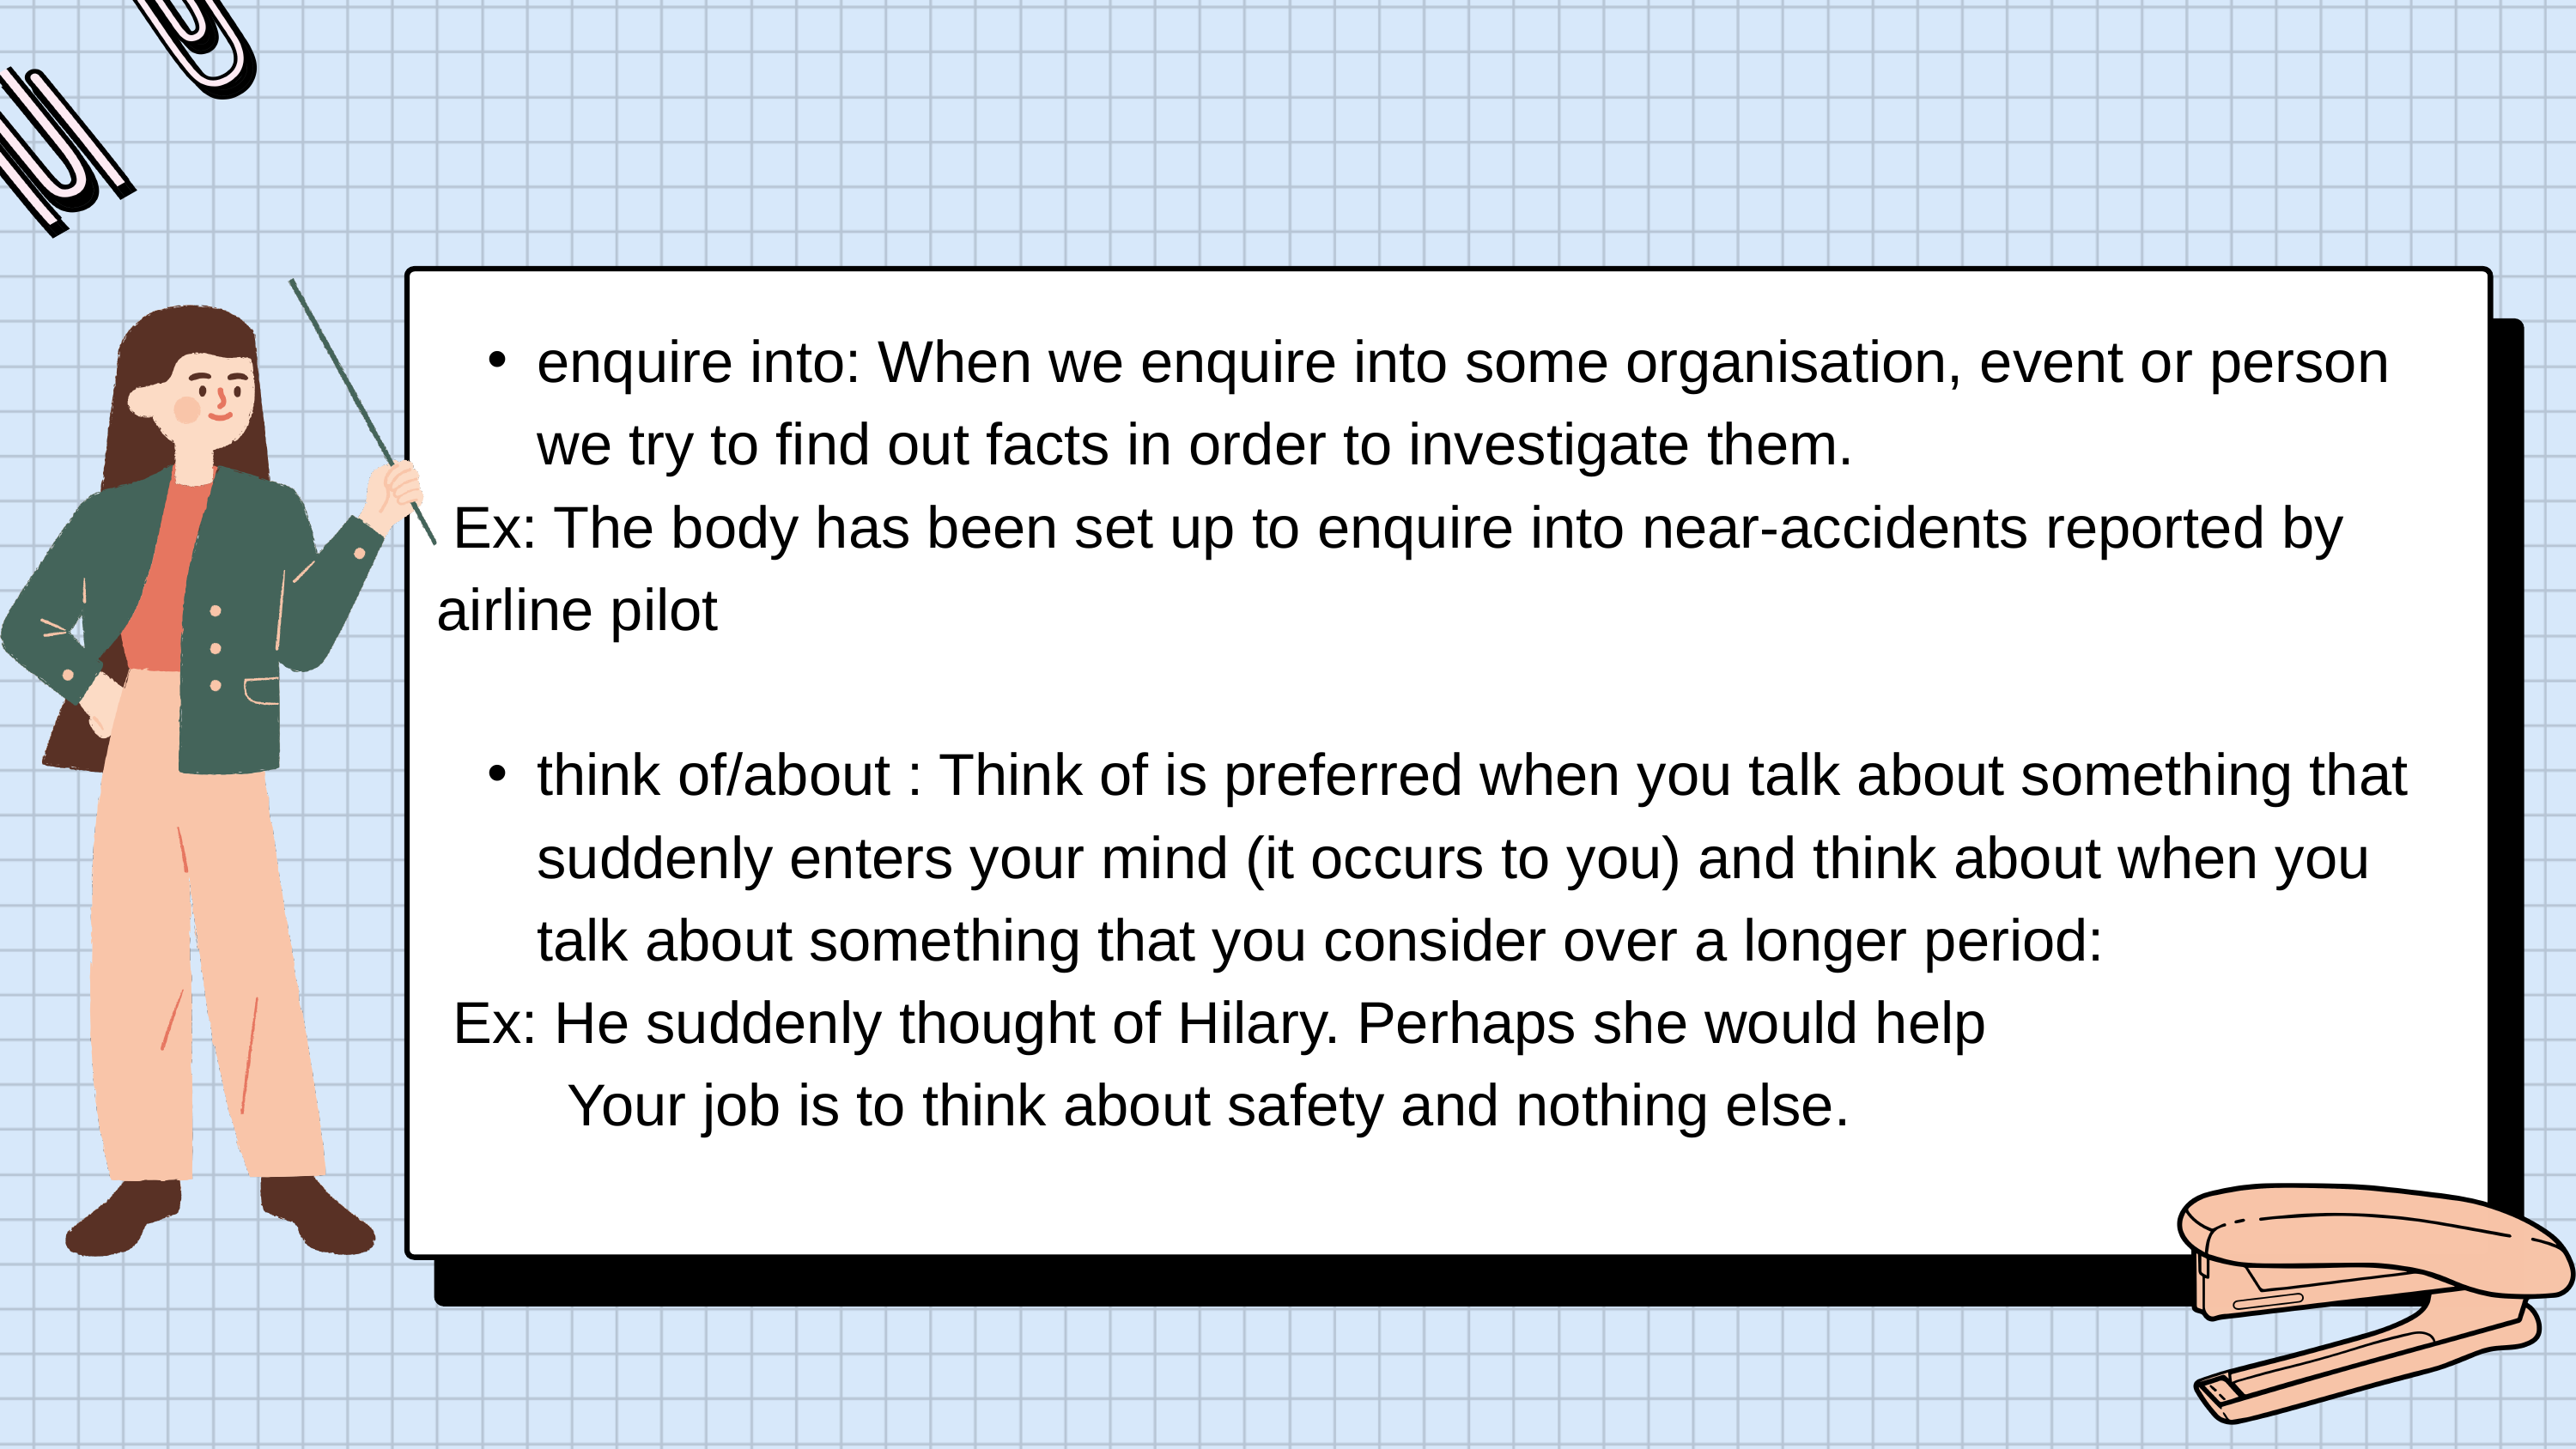

enquire into: When we enquire into some organisation, event or person we try to find out facts in order to investigate them.
 Ex: The body has been set up to enquire into near-accidents reported by airline pilot

think of/about : Think of is preferred when you talk about something that suddenly enters your mind (it occurs to you) and think about when you talk about something that you consider over a longer period:
 Ex: He suddenly thought of Hilary. Perhaps she would help
        Your job is to think about safety and nothing else.